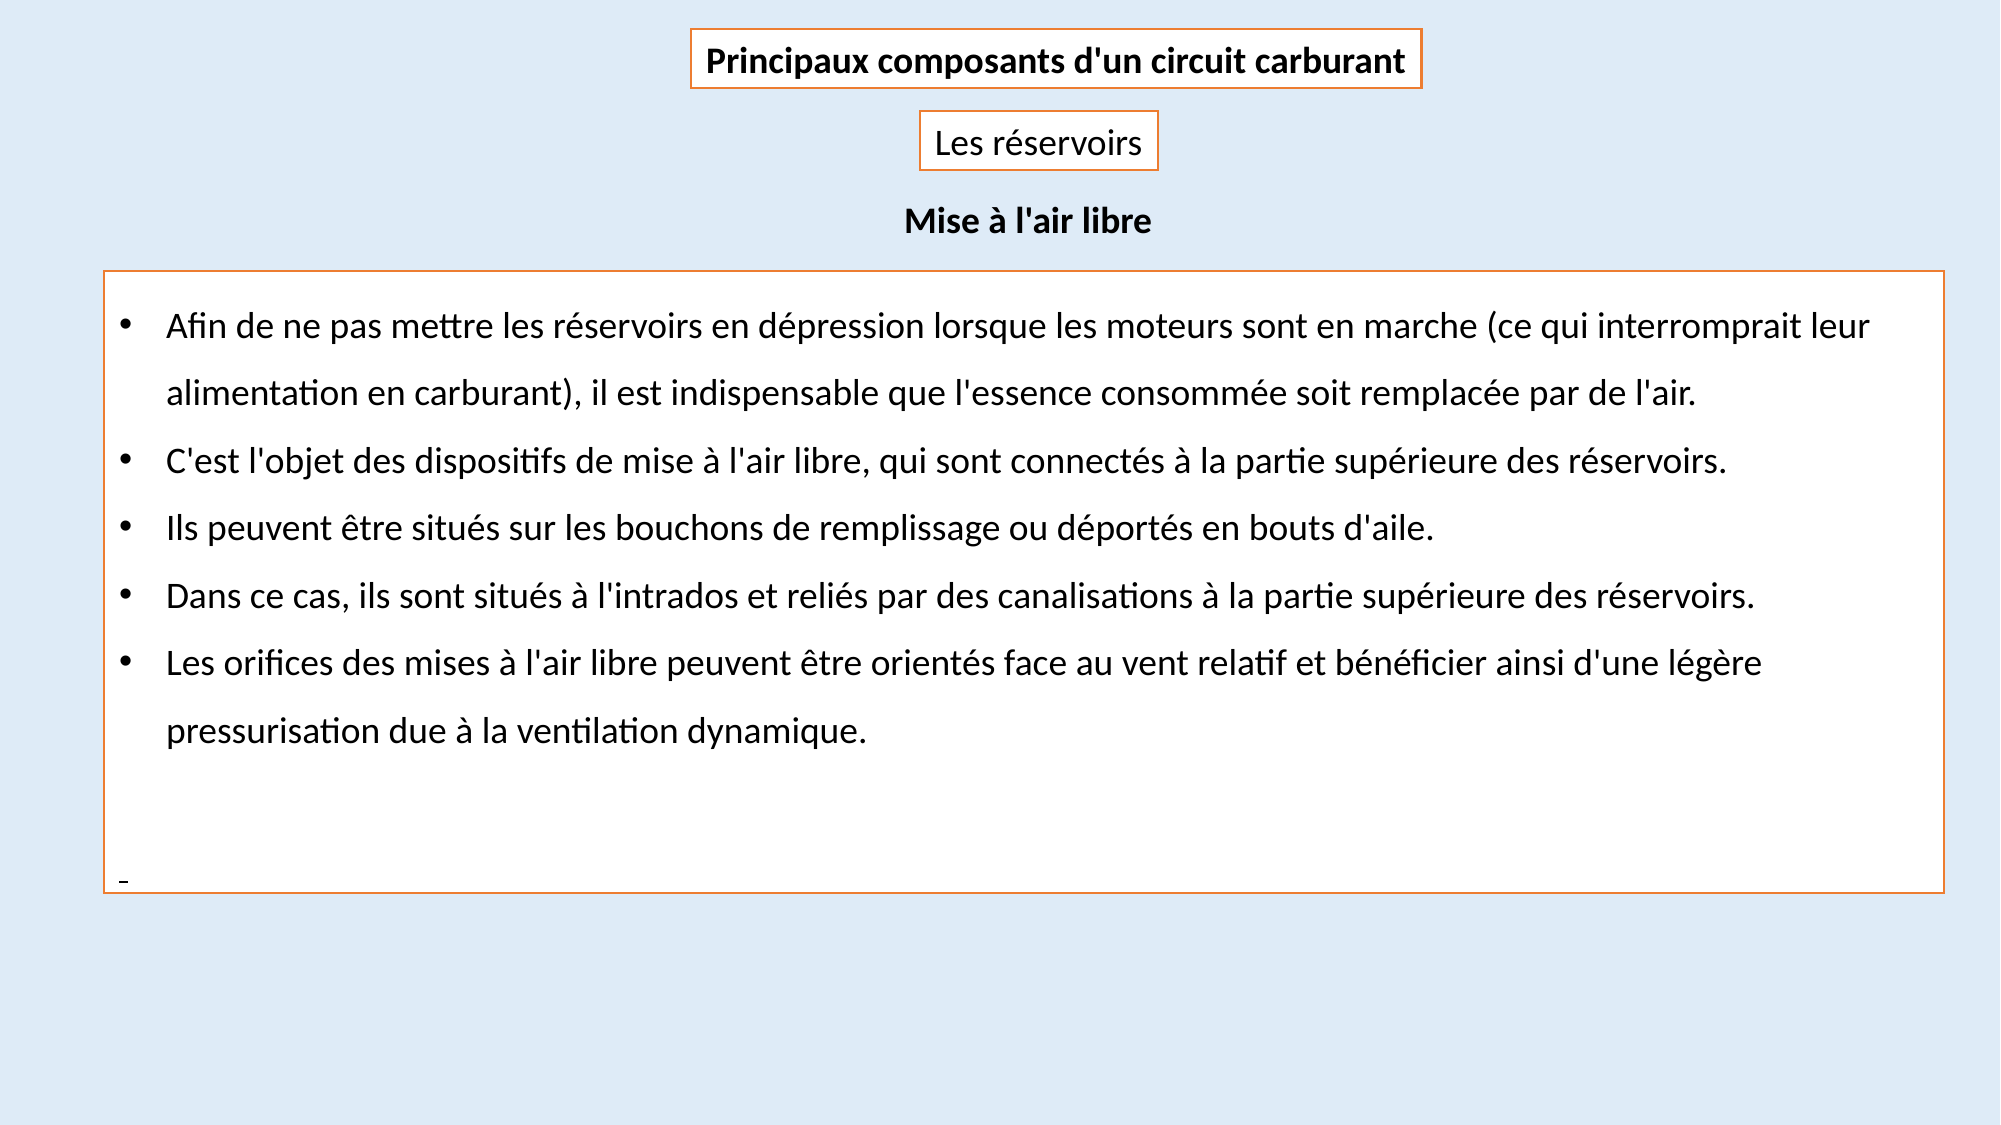

Principaux composants d'un circuit carburant
Les réservoirs
 Mise à l'air libre
Afin de ne pas mettre les réservoirs en dépression lorsque les moteurs sont en marche (ce qui interromprait leur alimentation en carburant), il est indispensable que l'essence consommée soit remplacée par de l'air.
C'est l'objet des dispositifs de mise à l'air libre, qui sont connectés à la partie supérieure des réservoirs.
Ils peuvent être situés sur les bouchons de remplissage ou déportés en bouts d'aile.
Dans ce cas, ils sont situés à l'intrados et reliés par des canalisations à la partie supérieure des réservoirs.
Les orifices des mises à l'air libre peuvent être orientés face au vent relatif et bénéficier ainsi d'une légère pressurisation due à la ventilation dynamique.